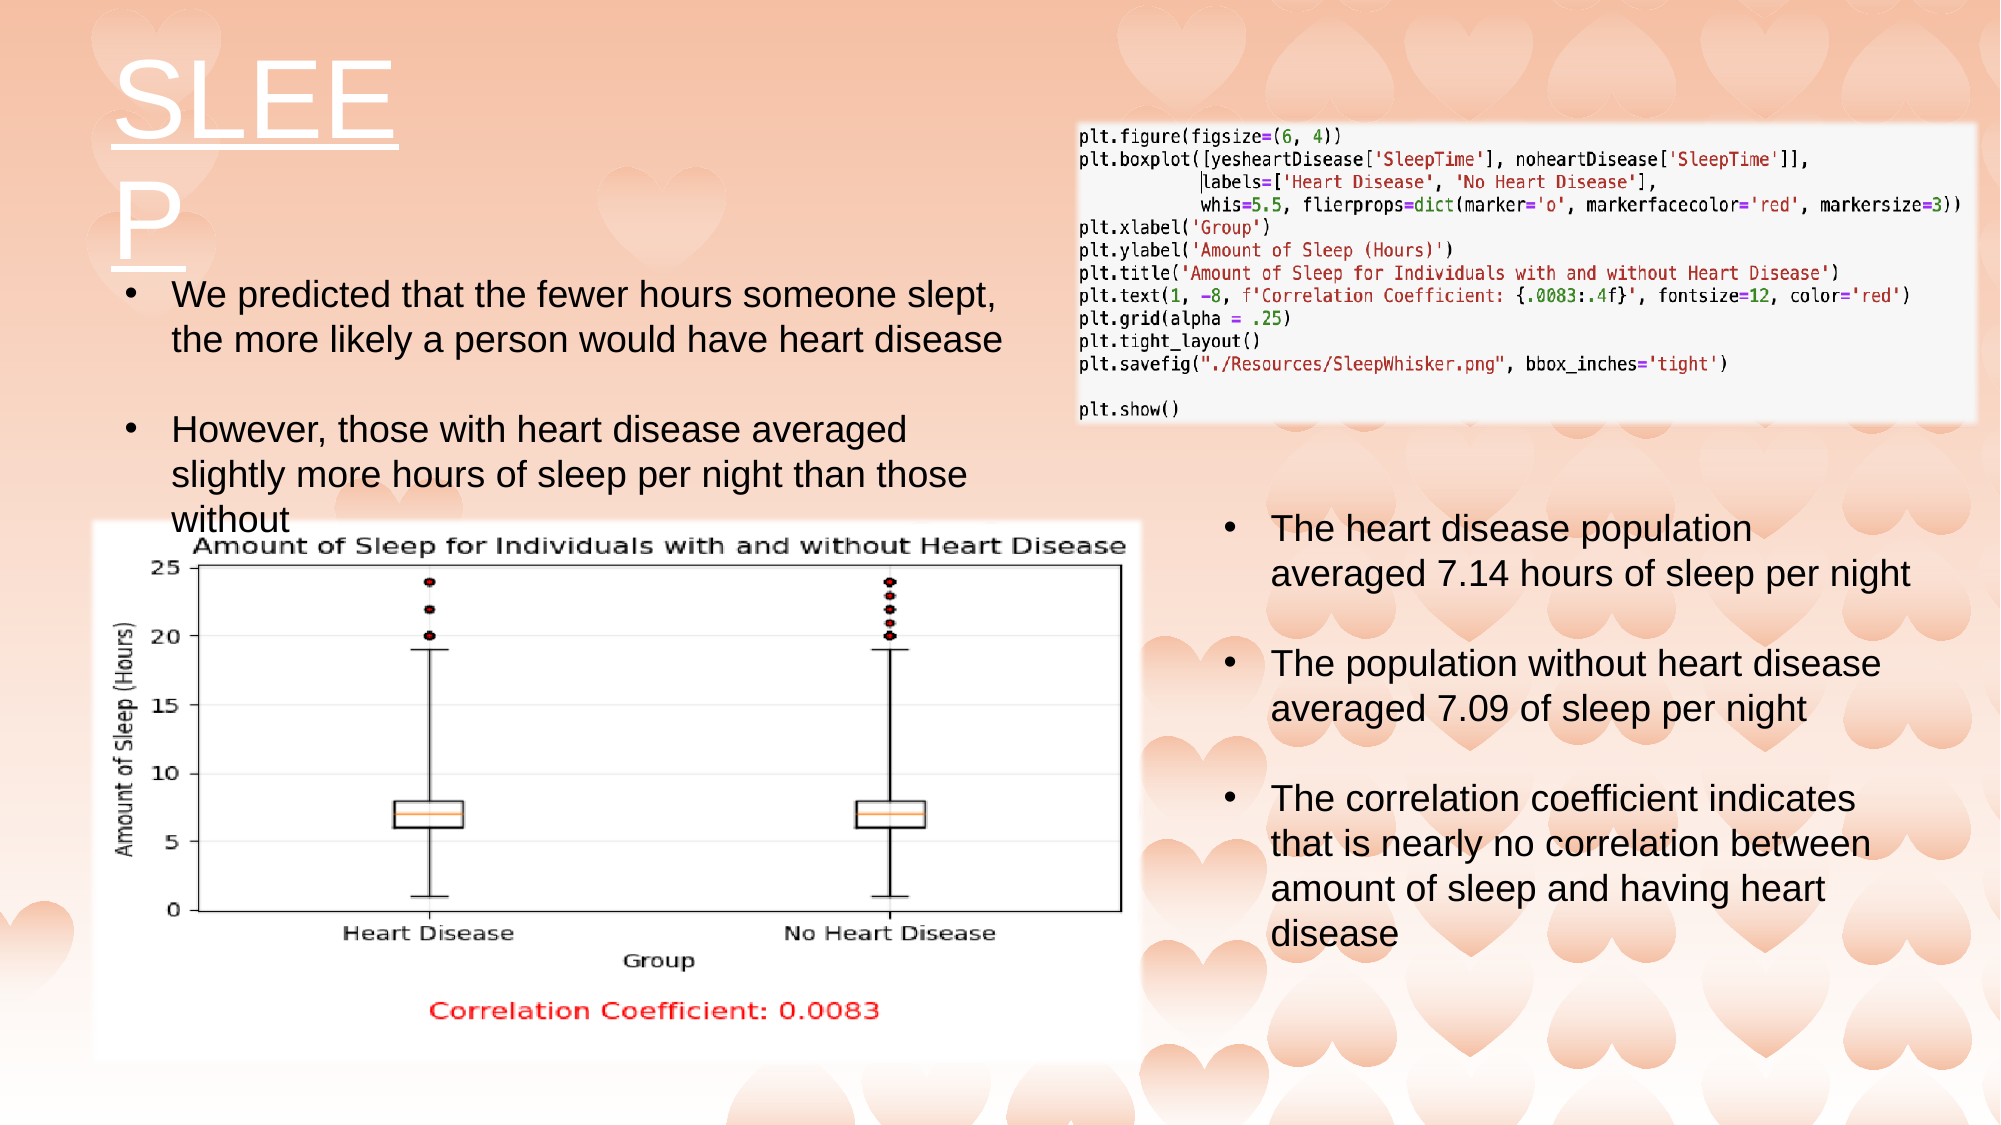

# SLEEP

We predicted that the fewer hours someone slept, the more likely a person would have heart disease

However, those with heart disease averaged slightly more hours of sleep per night than those without

The heart disease population averaged 7.14 hours of sleep per night

The population without heart disease averaged 7.09 of sleep per night

The correlation coefficient indicates that is nearly no correlation between amount of sleep and having heart disease